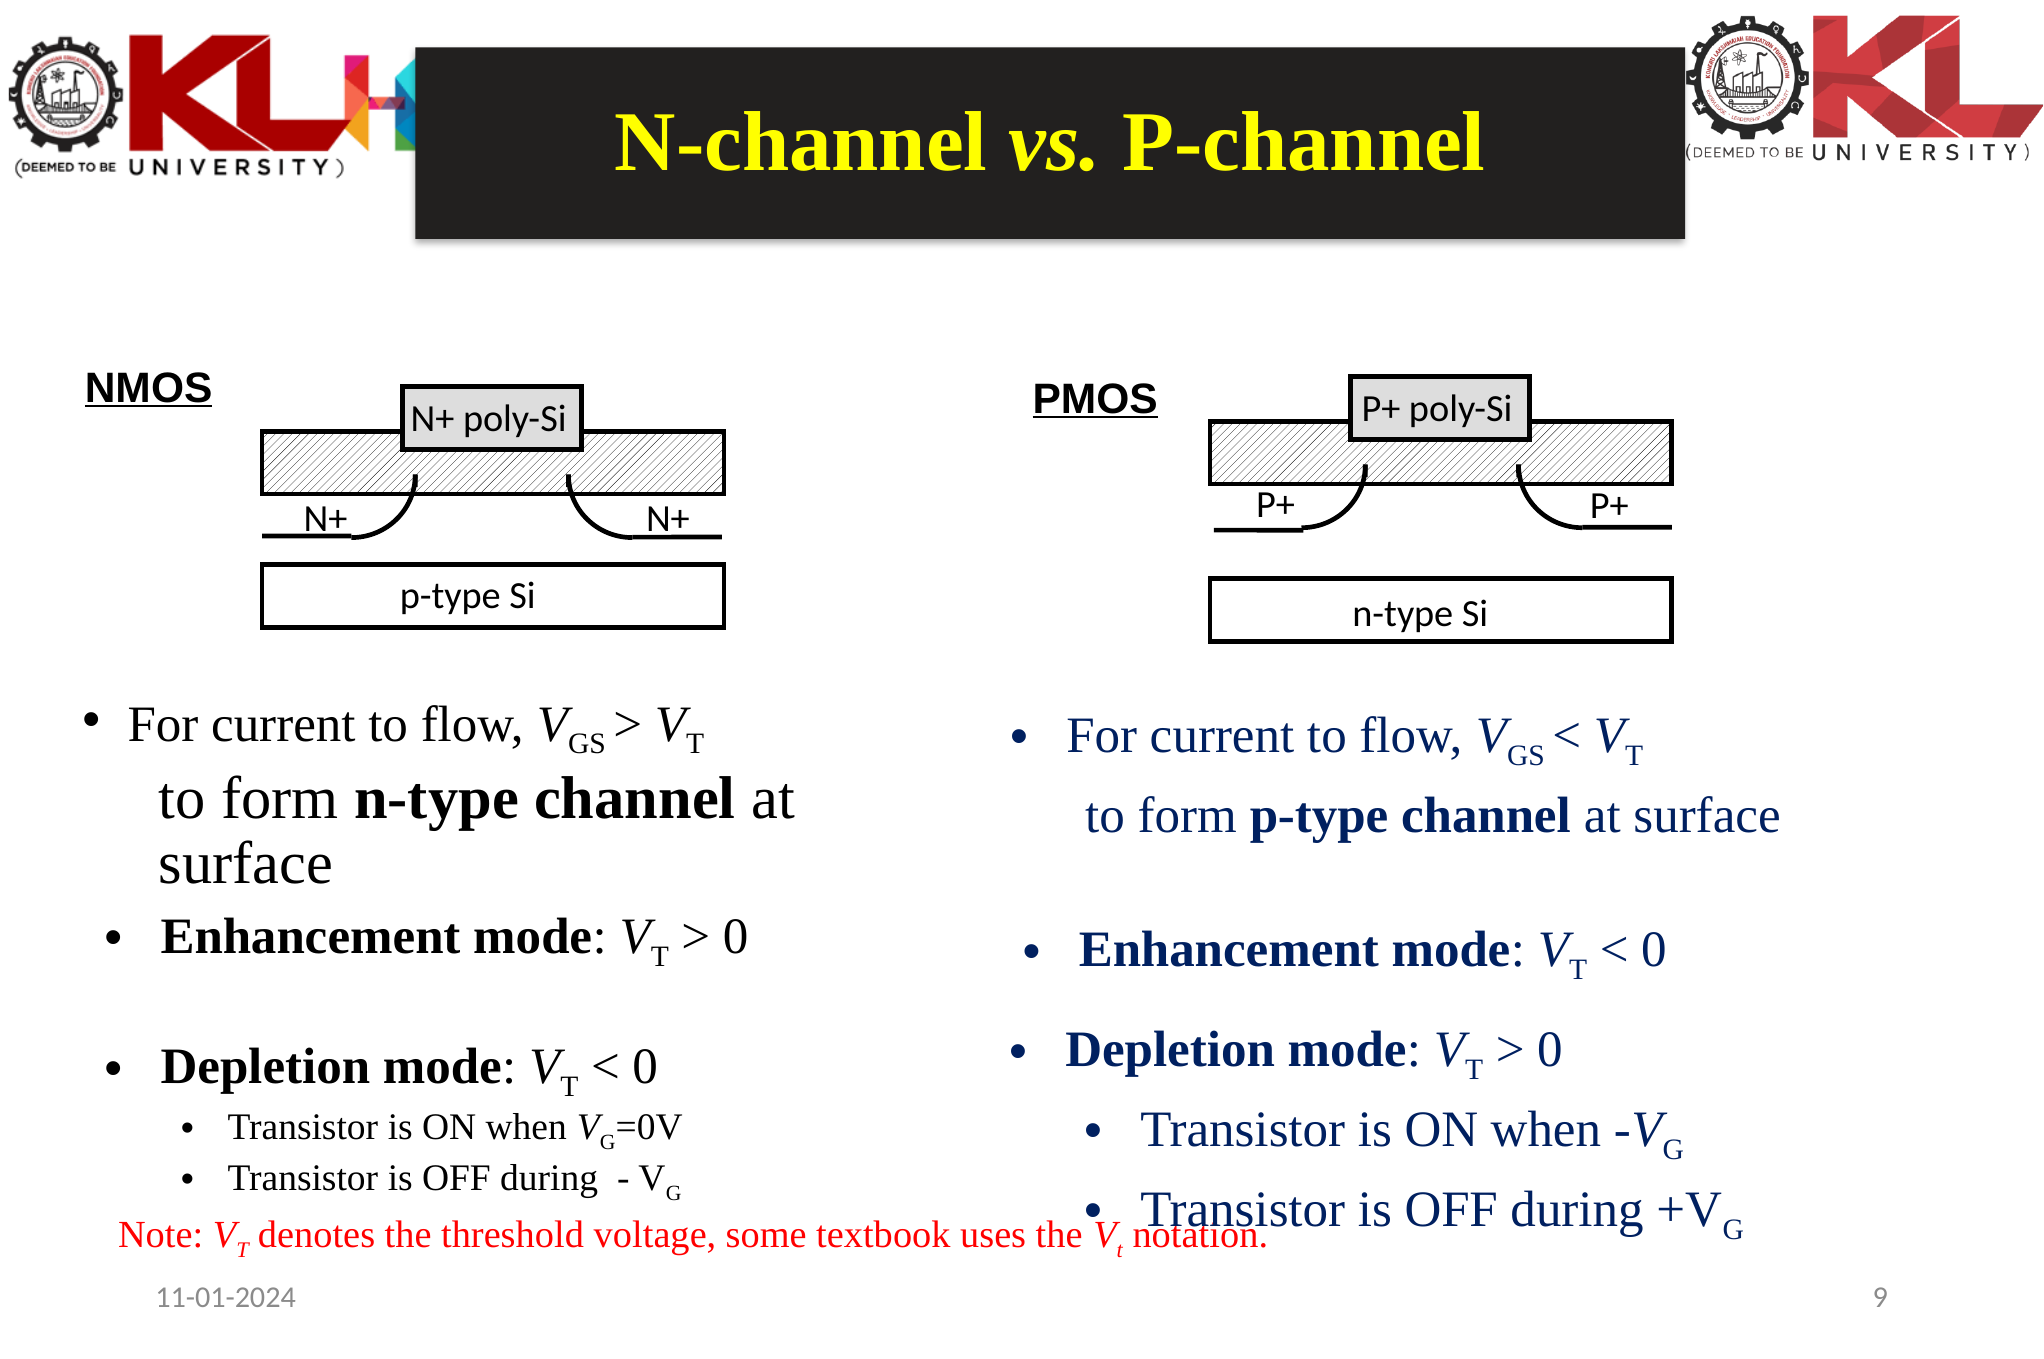

# N-channel vs. P-channel
NMOS
PMOS
P+ poly-Si

n-type Si

P+
P+
N+ poly-Si

p-type Si

N+
N+
For current to flow, VGS > VT
to form n-type channel at surface
For current to flow, VGS < VT
to form p-type channel at surface
Enhancement mode: VT > 0
Enhancement mode: VT < 0
Depletion mode: VT > 0
Transistor is ON when -VG
Transistor is OFF during +VG

Depletion mode: VT < 0
Transistor is ON when VG=0V
Transistor is OFF during  - VG
Note: VT denotes the threshold voltage, some textbook uses the Vt notation.
11-01-2024
International Institute of Information Technology, Naya Raipur
9